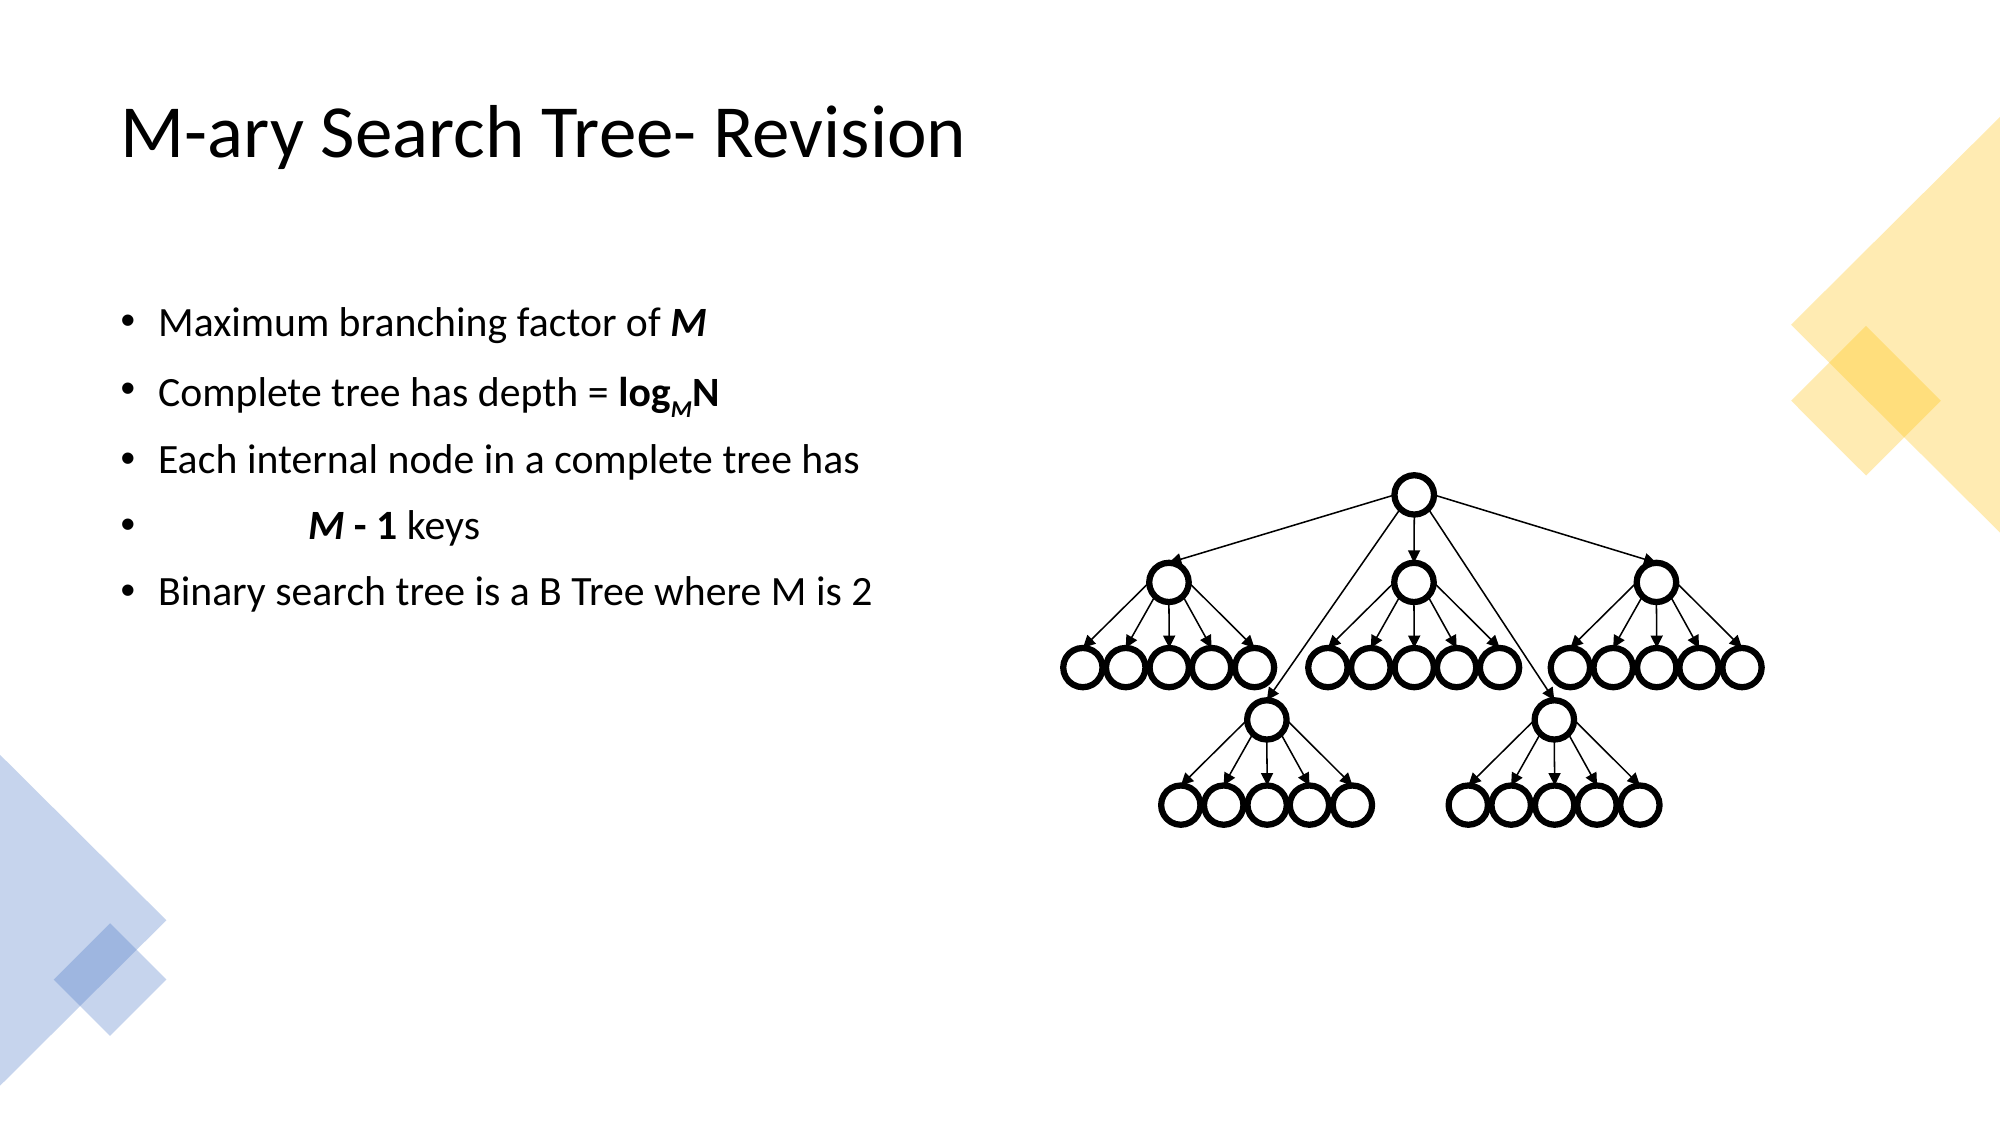

# M-ary Search Tree- Revision

Maximum branching factor of M
Complete tree has depth = logMN
Each internal node in a complete tree has
	M - 1 keys
Binary search tree is a B Tree where M is 2